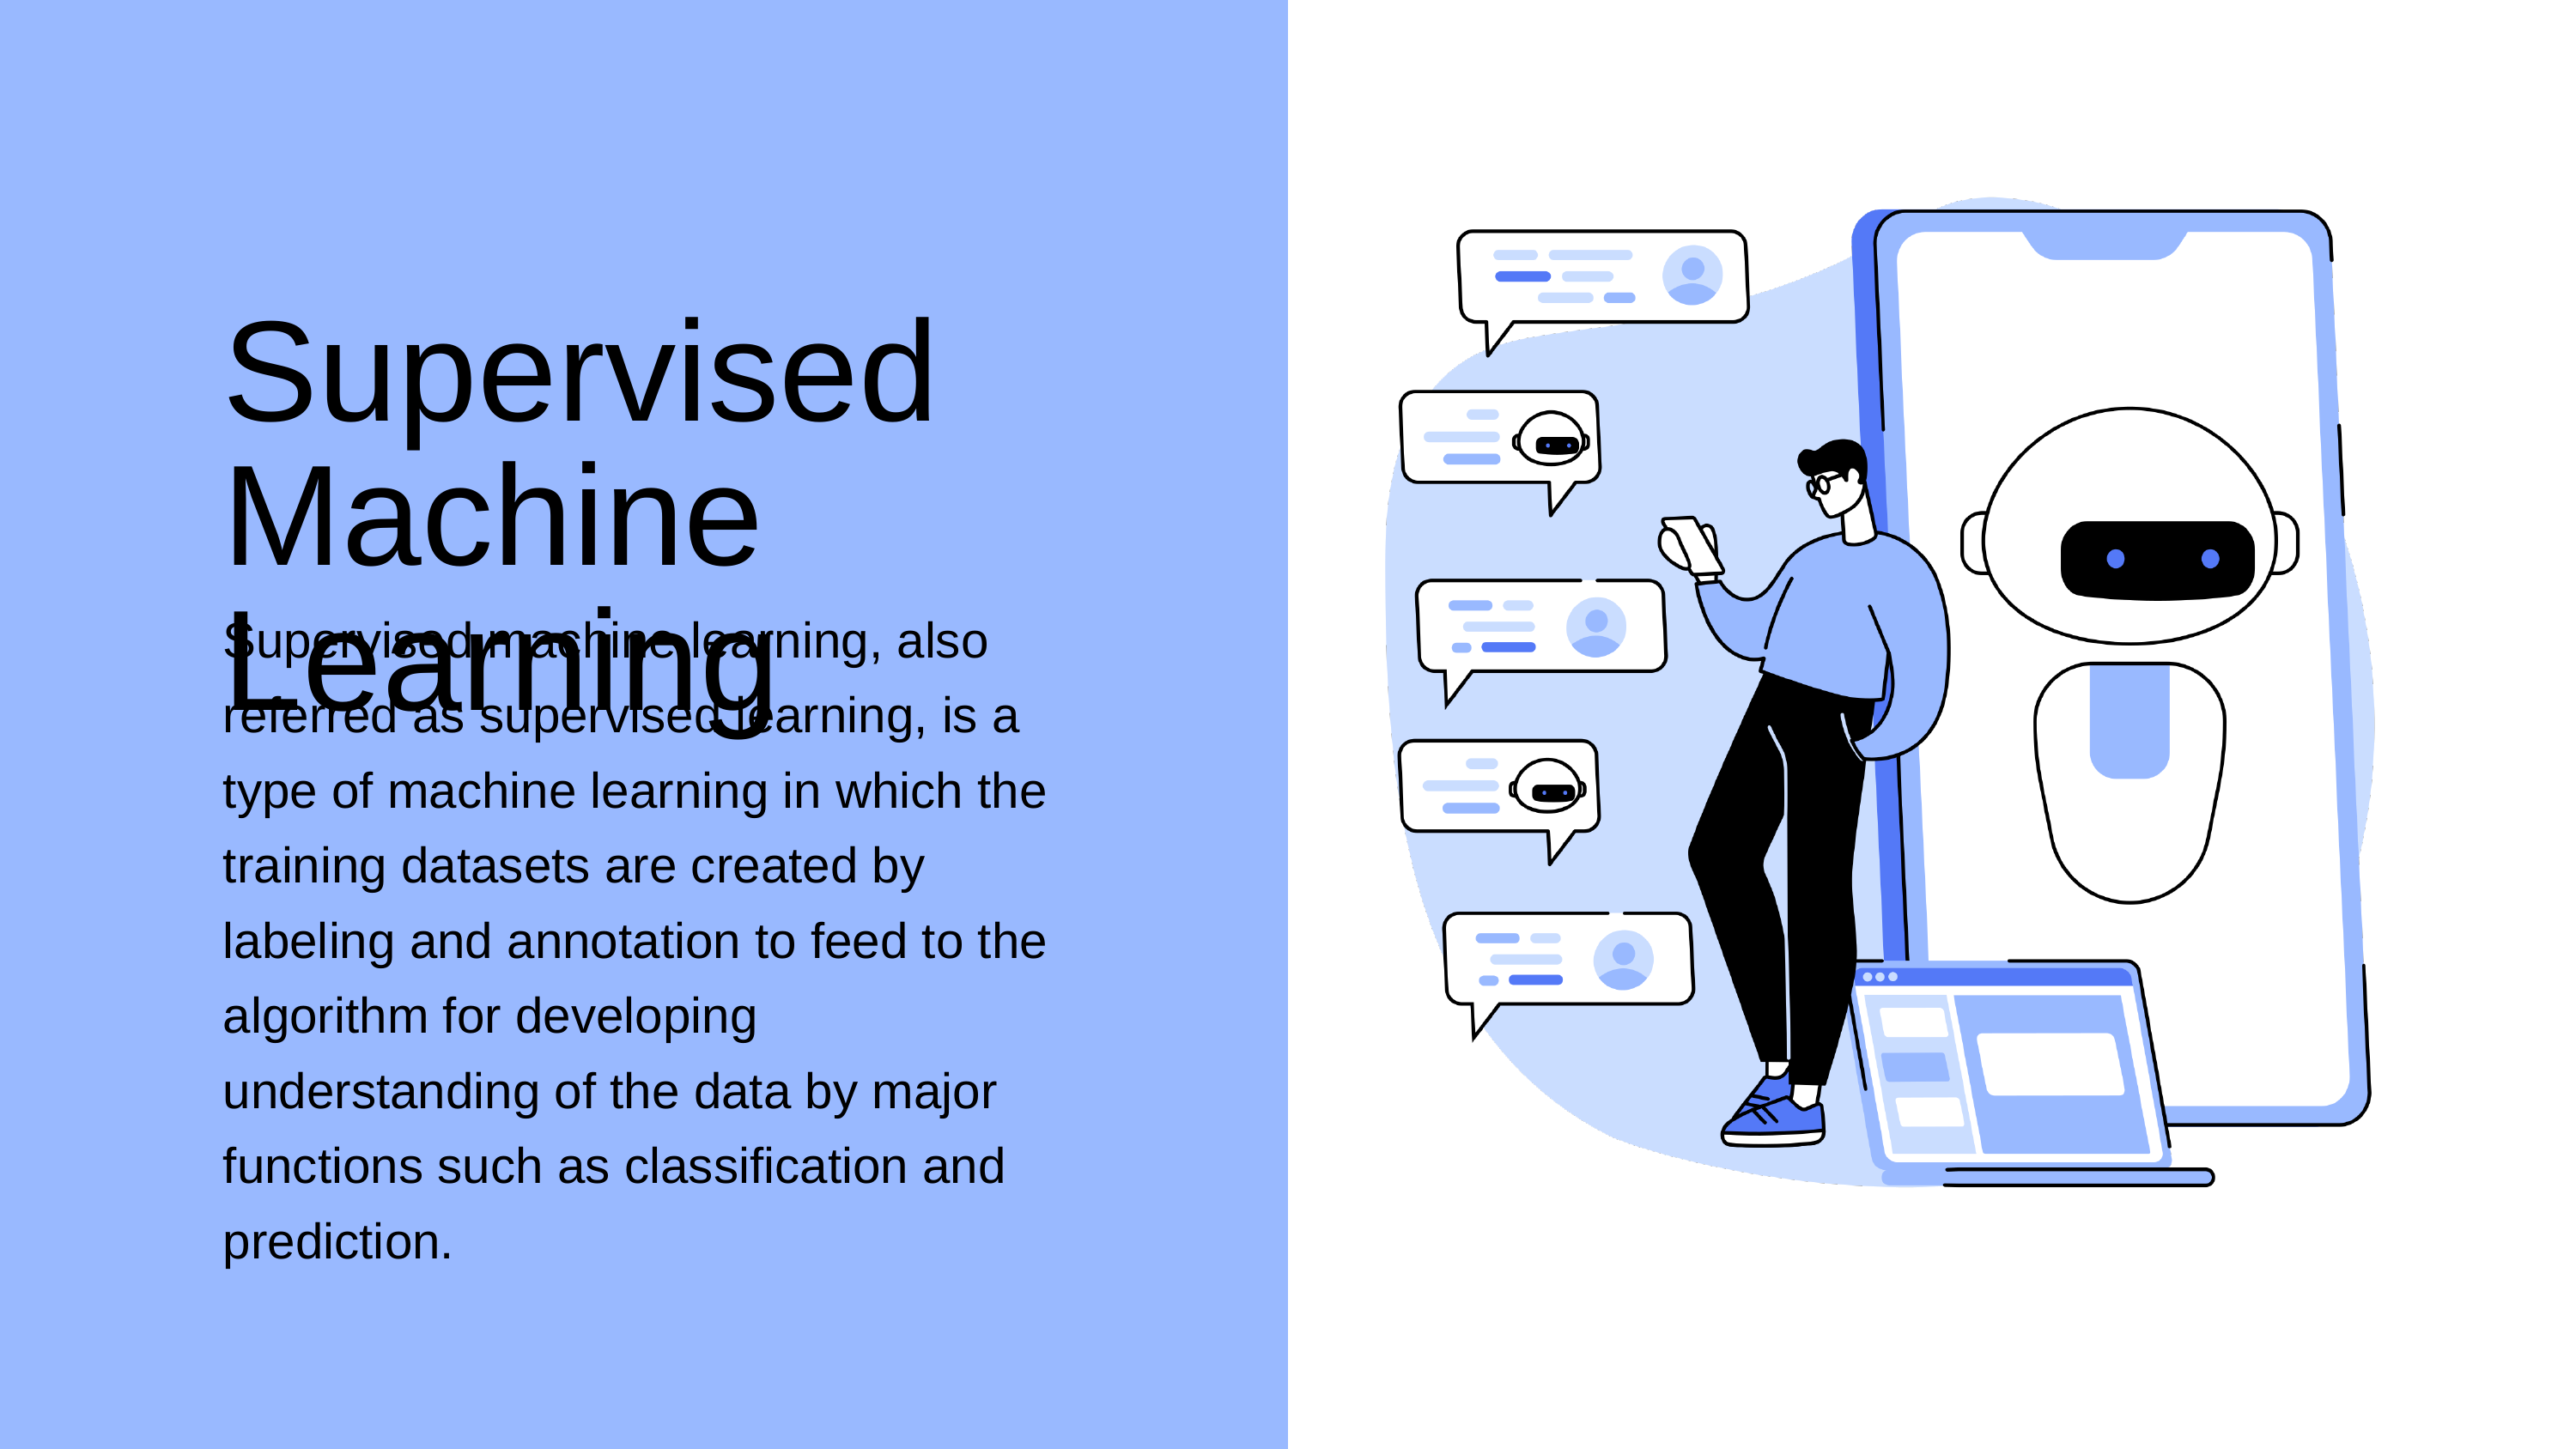

Supervised Machine Learning
Supervised machine learning, also referred as supervised learning, is a type of machine learning in which the training datasets are created by labeling and annotation to feed to the algorithm for developing understanding of the data by major functions such as classification and prediction.